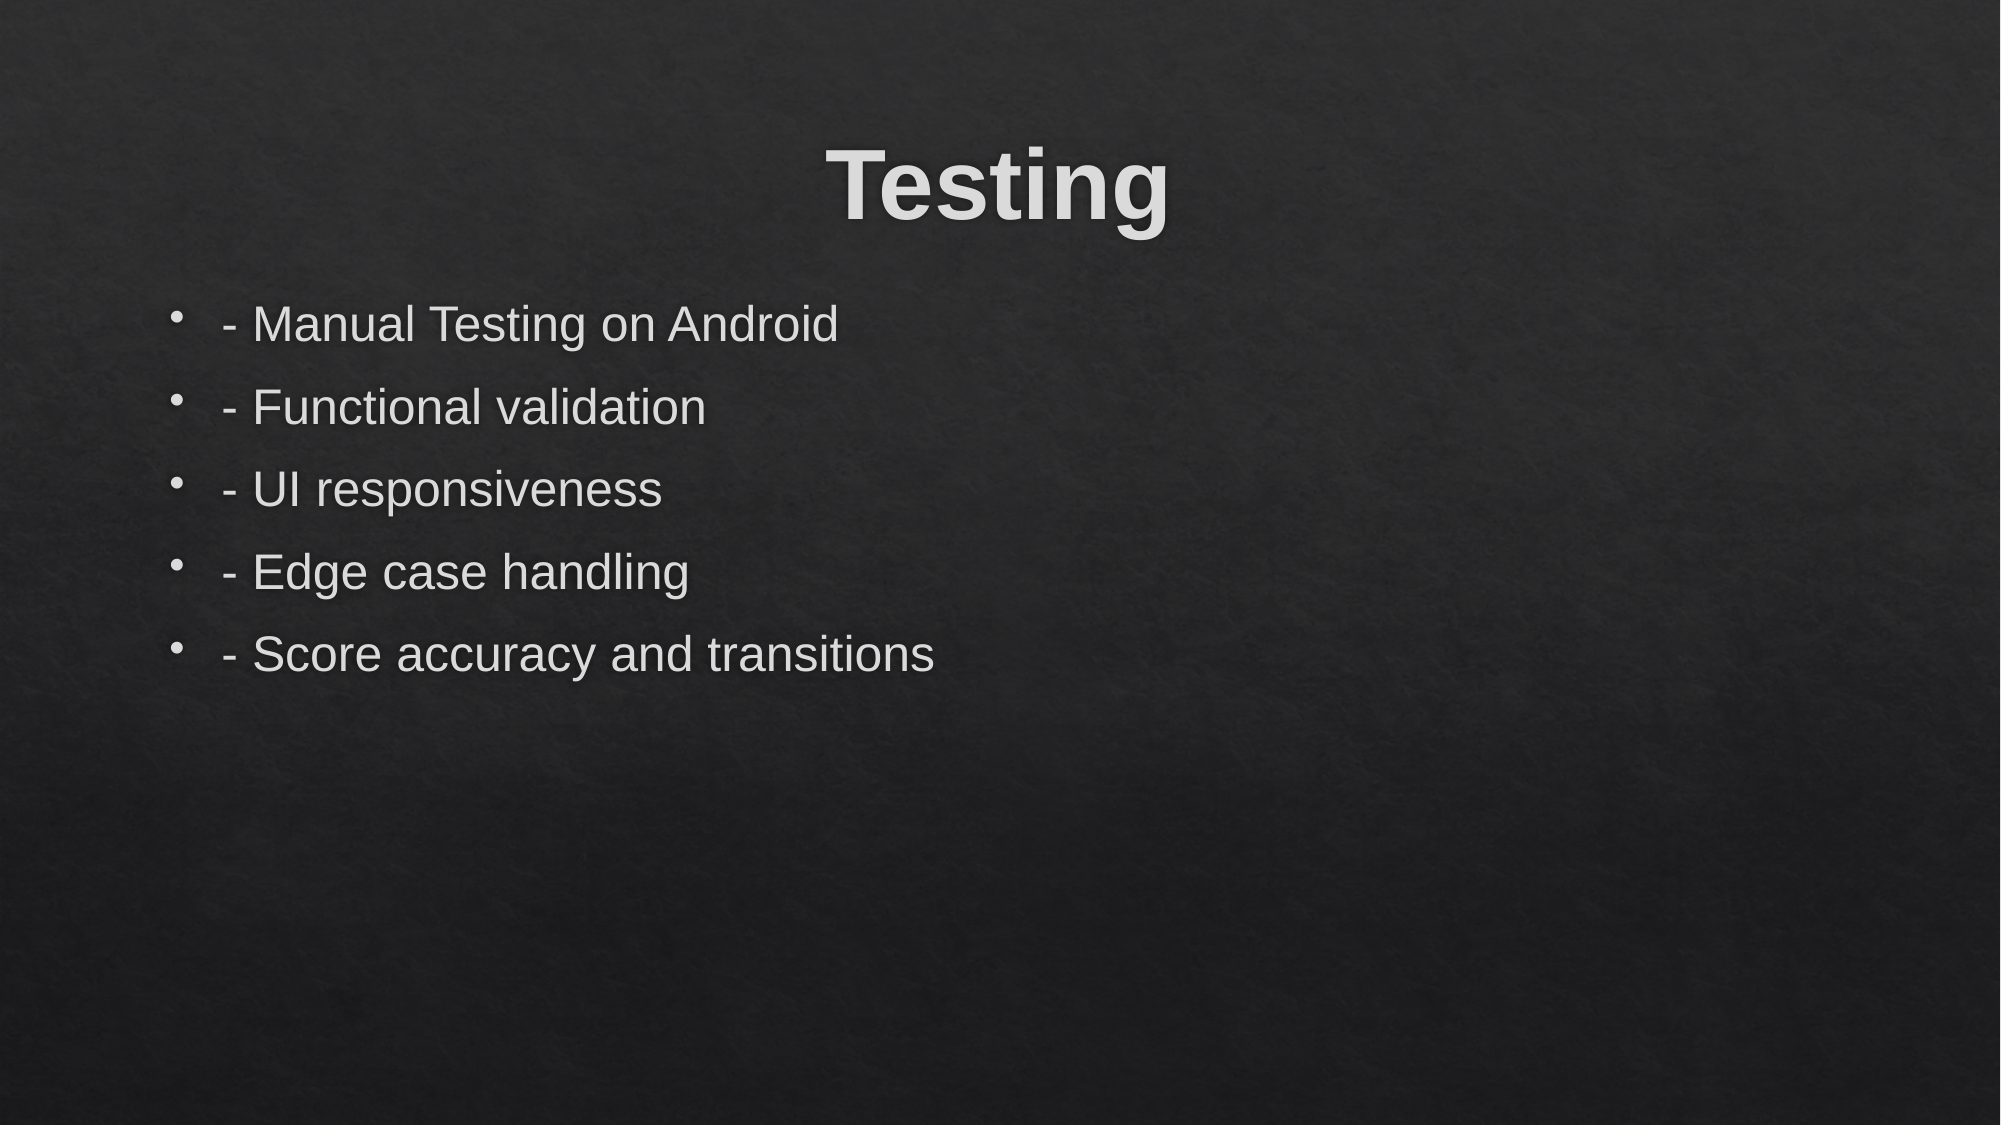

# Testing
- Manual Testing on Android
- Functional validation
- UI responsiveness
- Edge case handling
- Score accuracy and transitions